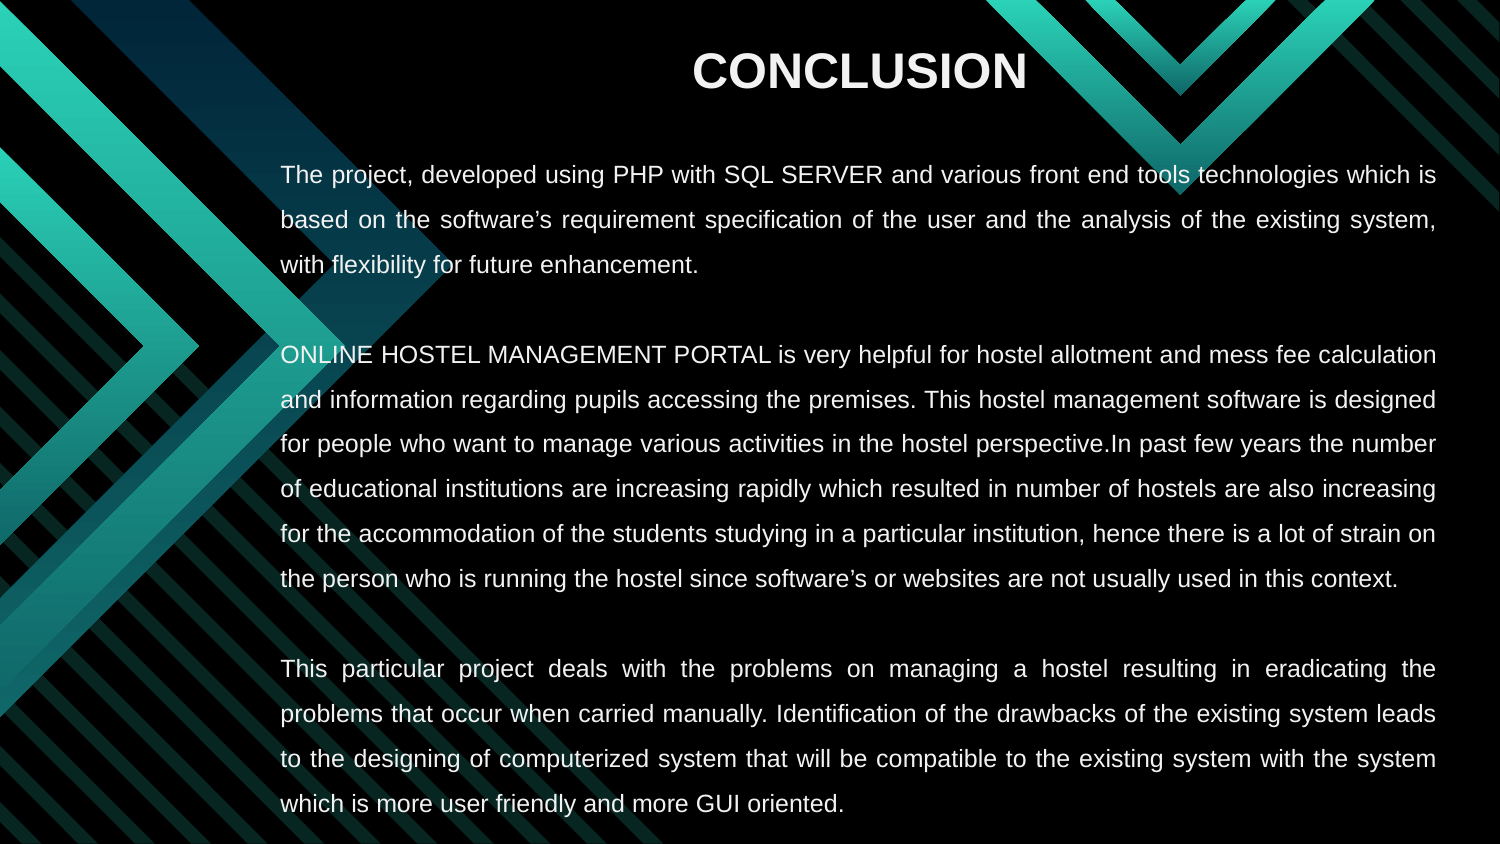

CONCLUSION

The project, developed using PHP with SQL SERVER and various front end tools technologies which is based on the software’s requirement specification of the user and the analysis of the existing system, with flexibility for future enhancement.

ONLINE HOSTEL MANAGEMENT PORTAL is very helpful for hostel allotment and mess fee calculation and information regarding pupils accessing the premises. This hostel management software is designed for people who want to manage various activities in the hostel perspective.In past few years the number of educational institutions are increasing rapidly which resulted in number of hostels are also increasing for the accommodation of the students studying in a particular institution, hence there is a lot of strain on the person who is running the hostel since software’s or websites are not usually used in this context.

This particular project deals with the problems on managing a hostel resulting in eradicating the problems that occur when carried manually. Identification of the drawbacks of the existing system leads to the designing of computerized system that will be compatible to the existing system with the system which is more user friendly and more GUI oriented.